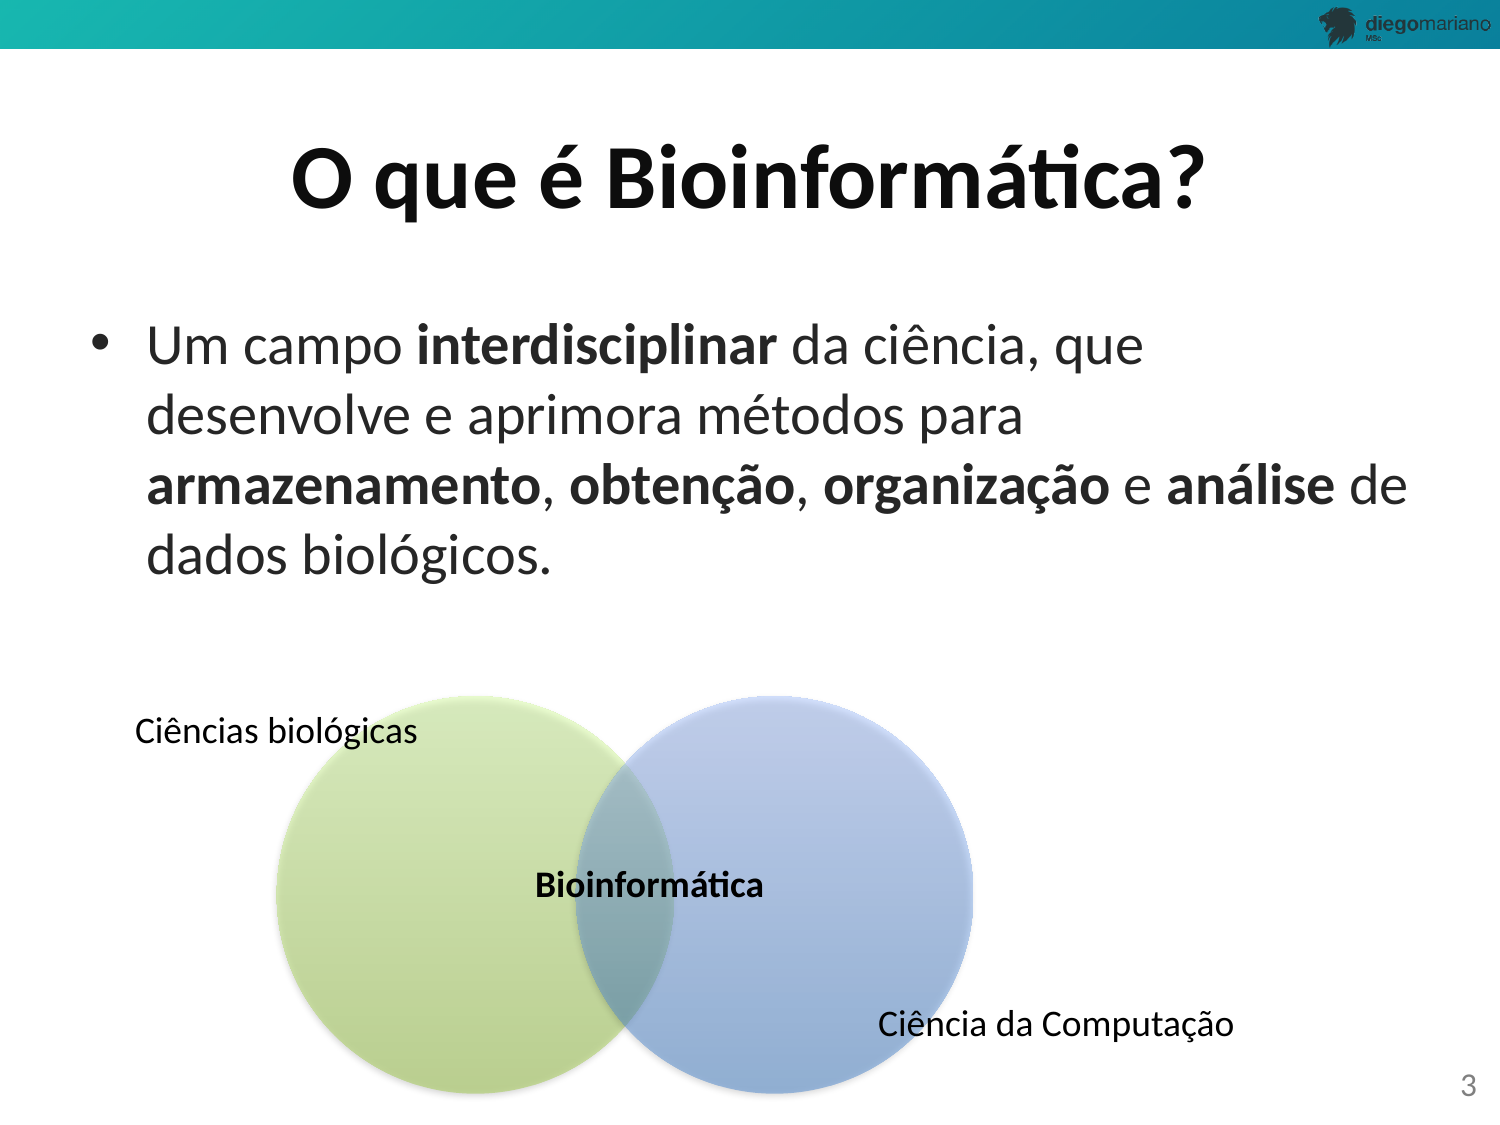

# O que é Bioinformática?
Um campo interdisciplinar da ciência, que desenvolve e aprimora métodos para armazenamento, obtenção, organização e análise de dados biológicos.

Ciências biológicas
Bioinformática
Ciência da Computação
3